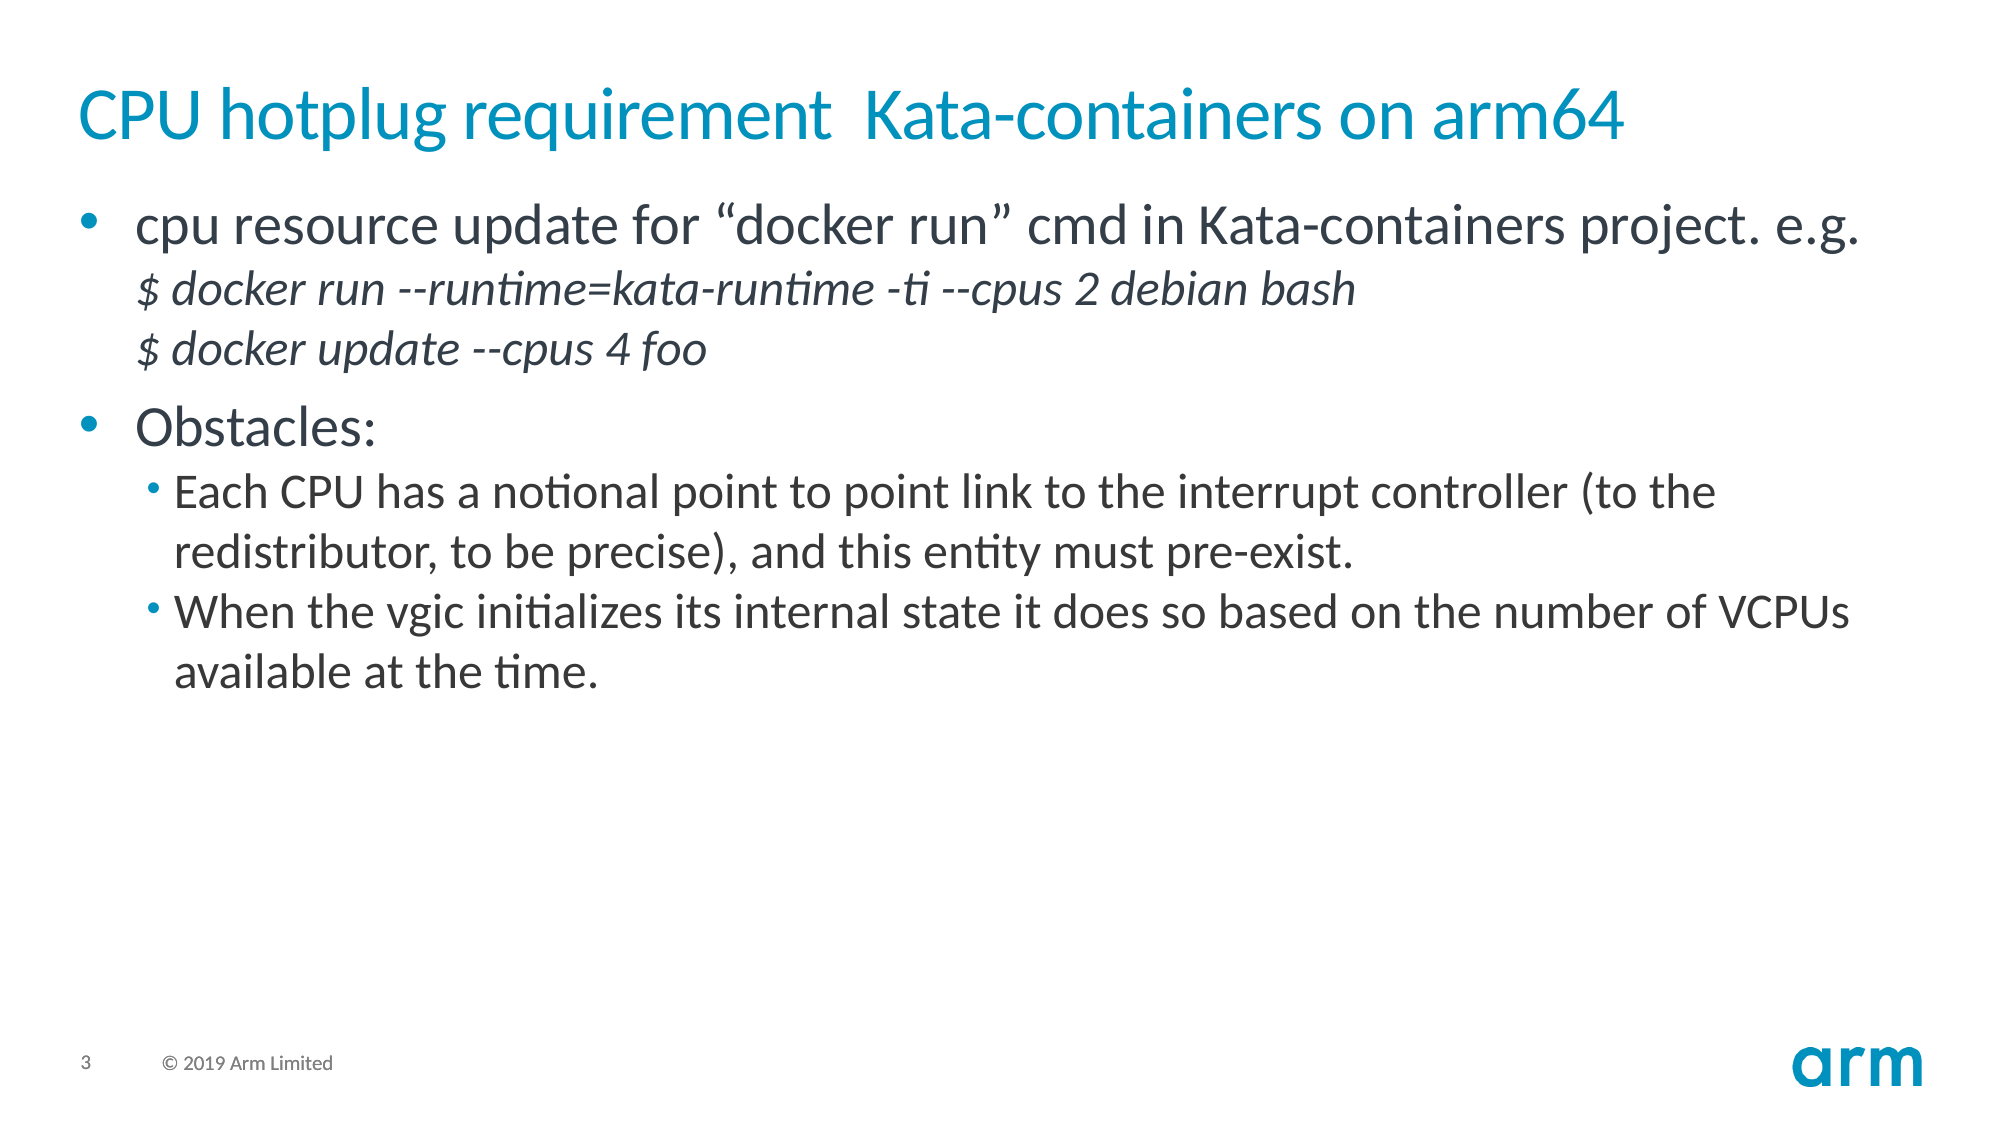

# CPU hotplug requirement  Kata-containers on arm64
cpu resource update for “docker run” cmd in Kata-containers project. e.g.
$ docker run --runtime=kata-runtime -ti --cpus 2 debian bash
$ docker update --cpus 4 foo
Obstacles:
Each CPU has a notional point to point link to the interrupt controller (to the redistributor, to be precise), and this entity must pre-exist.
When the vgic initializes its internal state it does so based on the number of VCPUs available at the time.